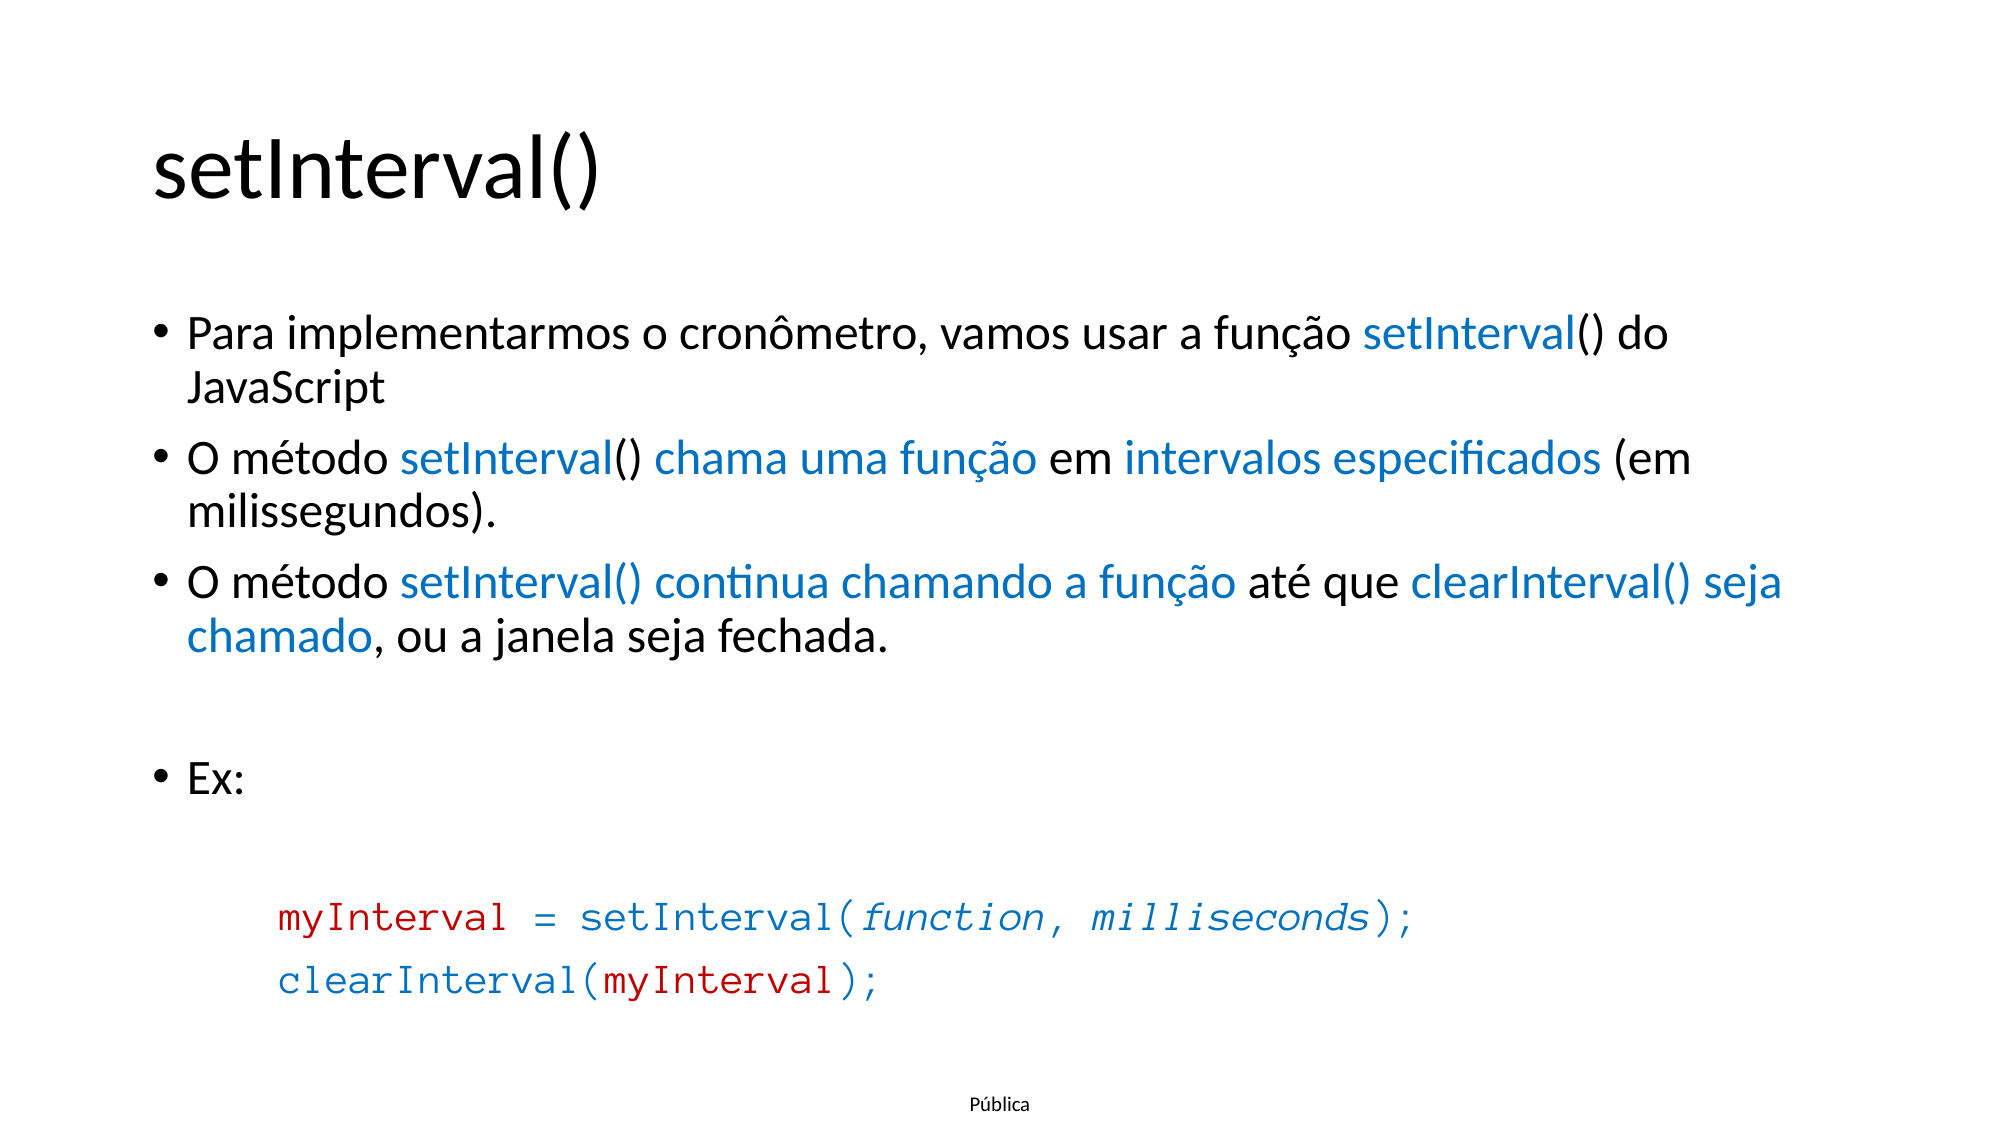

# setInterval()
Para implementarmos o cronômetro, vamos usar a função setInterval() do JavaScript
O método setInterval() chama uma função em intervalos especificados (em milissegundos).
O método setInterval() continua chamando a função até que clearInterval() seja chamado, ou a janela seja fechada.

Ex:

	myInterval = setInterval(function, milliseconds);
	clearInterval(myInterval);